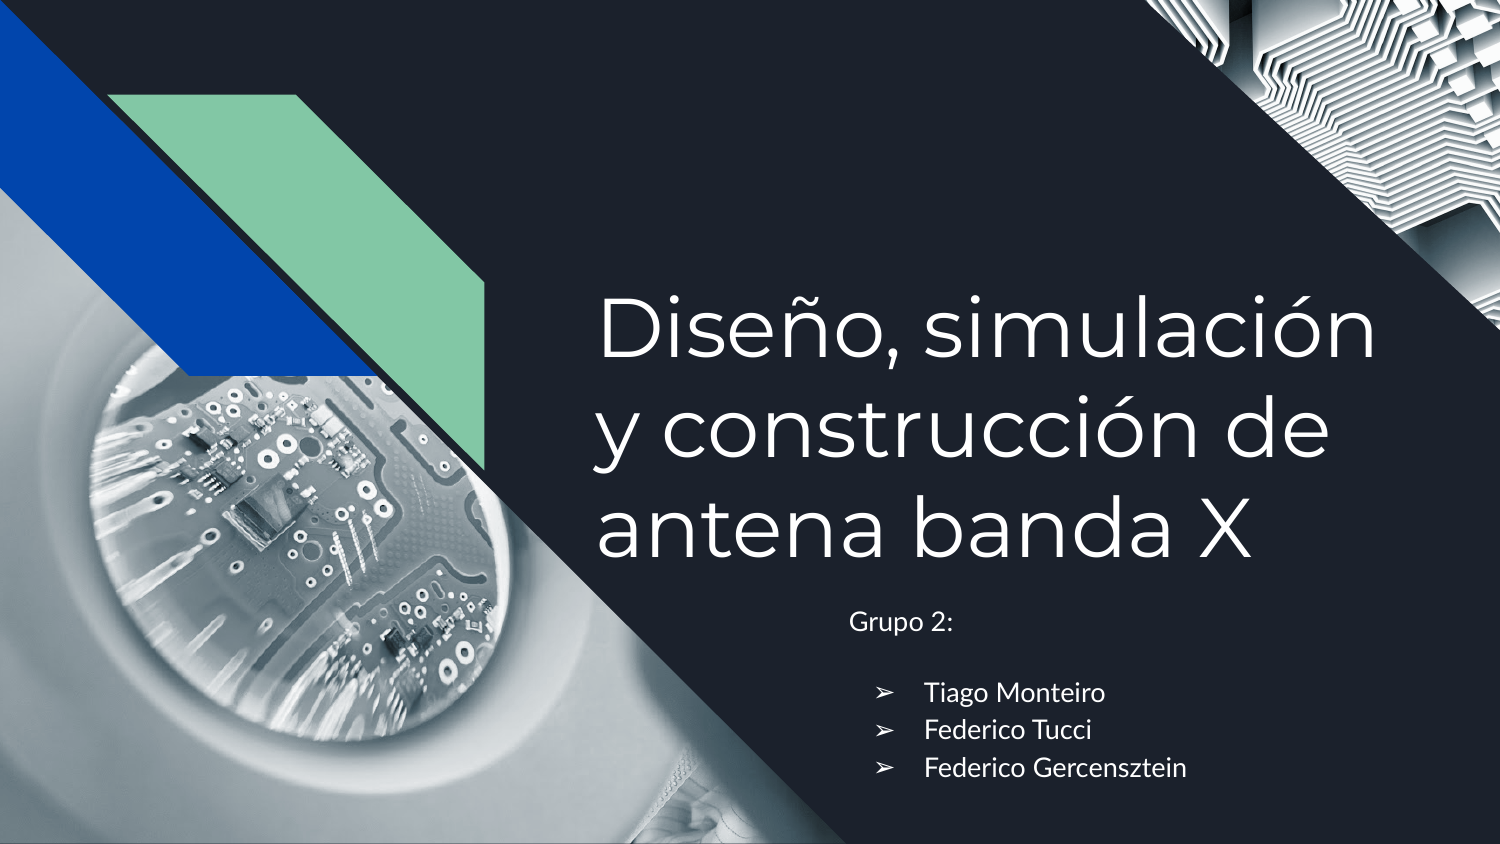

# Diseño, simulación y construcción de antena banda X
Grupo 2:
Tiago Monteiro
Federico Tucci
Federico Gercensztein